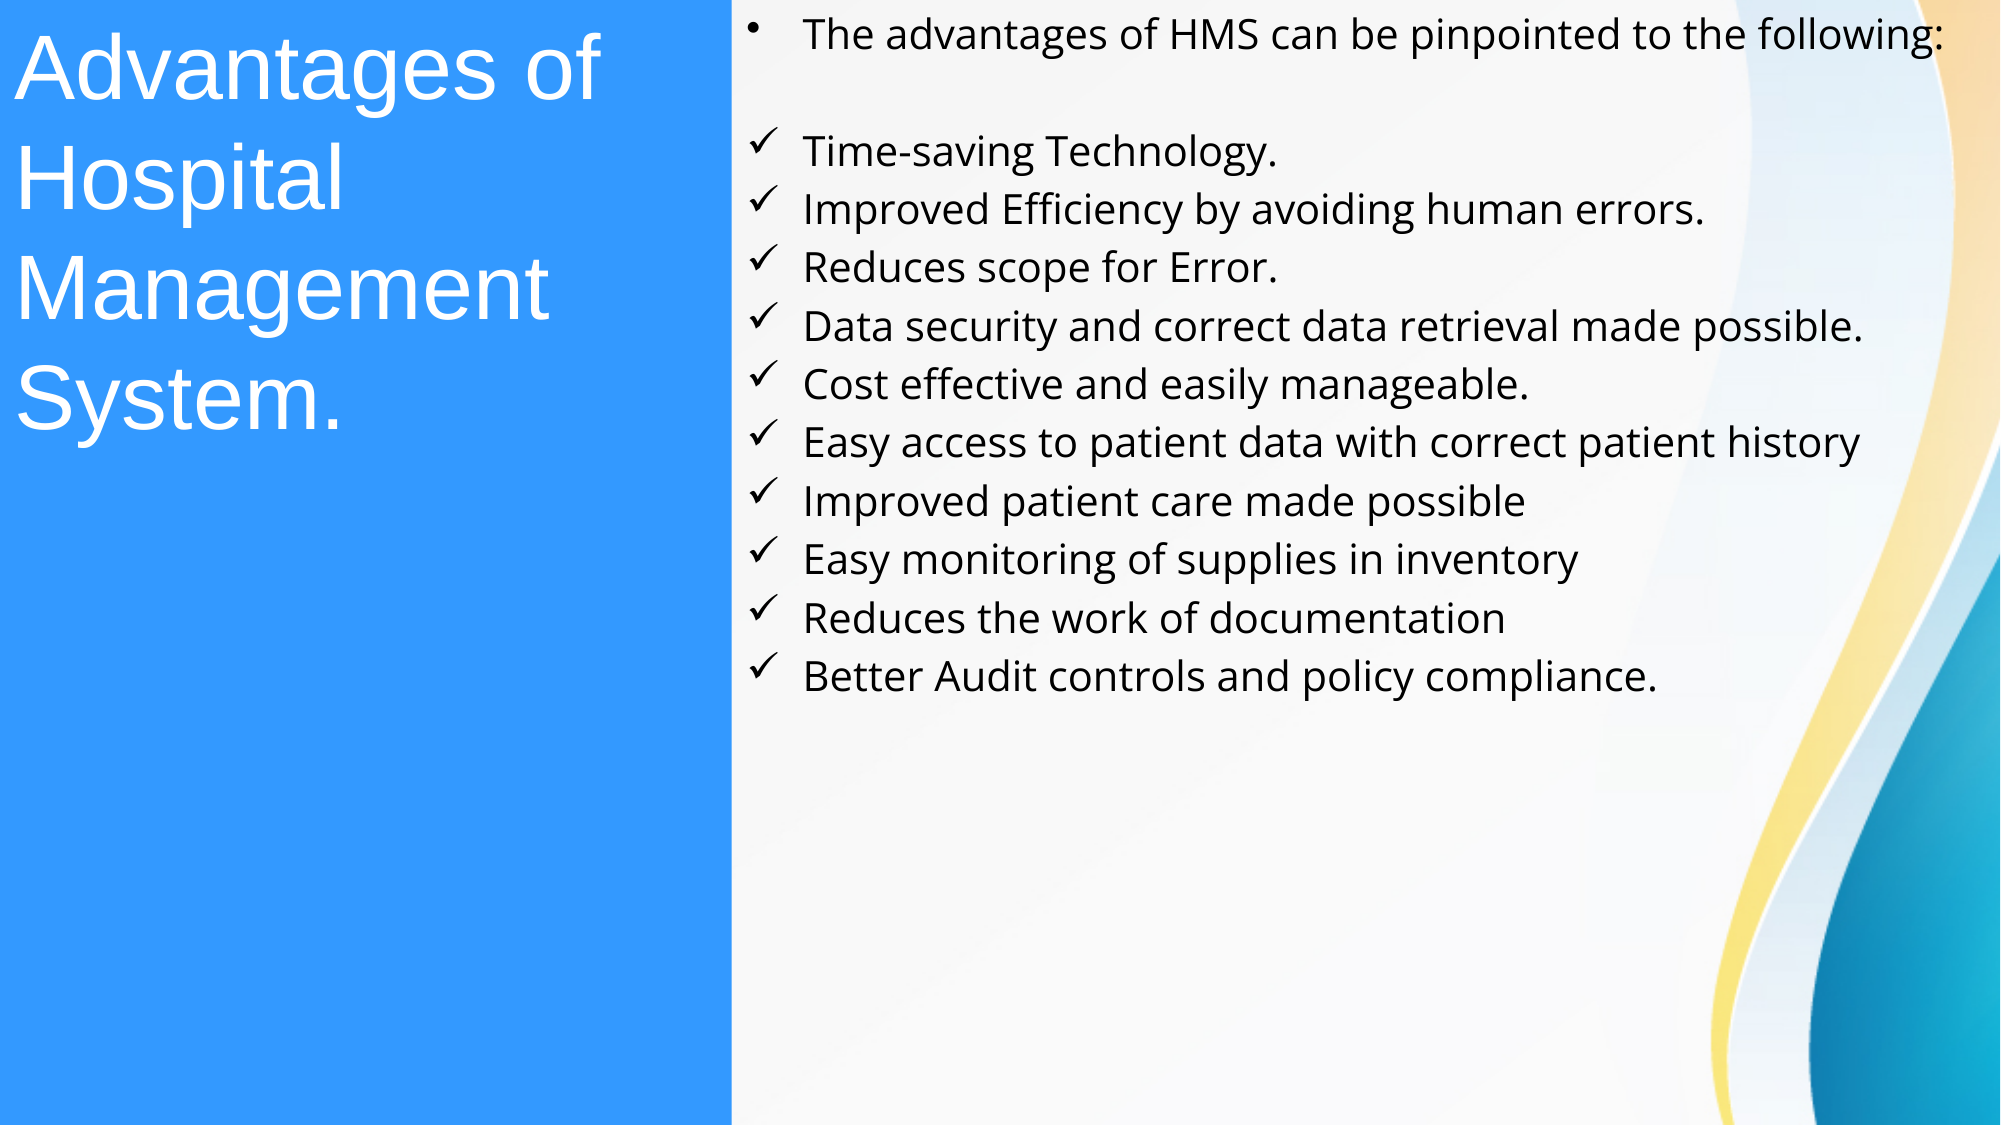

Advantages of Hospital Management System.
The advantages of HMS can be pinpointed to the following:

Time-saving Technology.
Improved Efficiency by avoiding human errors.
Reduces scope for Error.
Data security and correct data retrieval made possible.
Cost effective and easily manageable.
Easy access to patient data with correct patient history
Improved patient care made possible
Easy monitoring of supplies in inventory
Reduces the work of documentation
Better Audit controls and policy compliance.